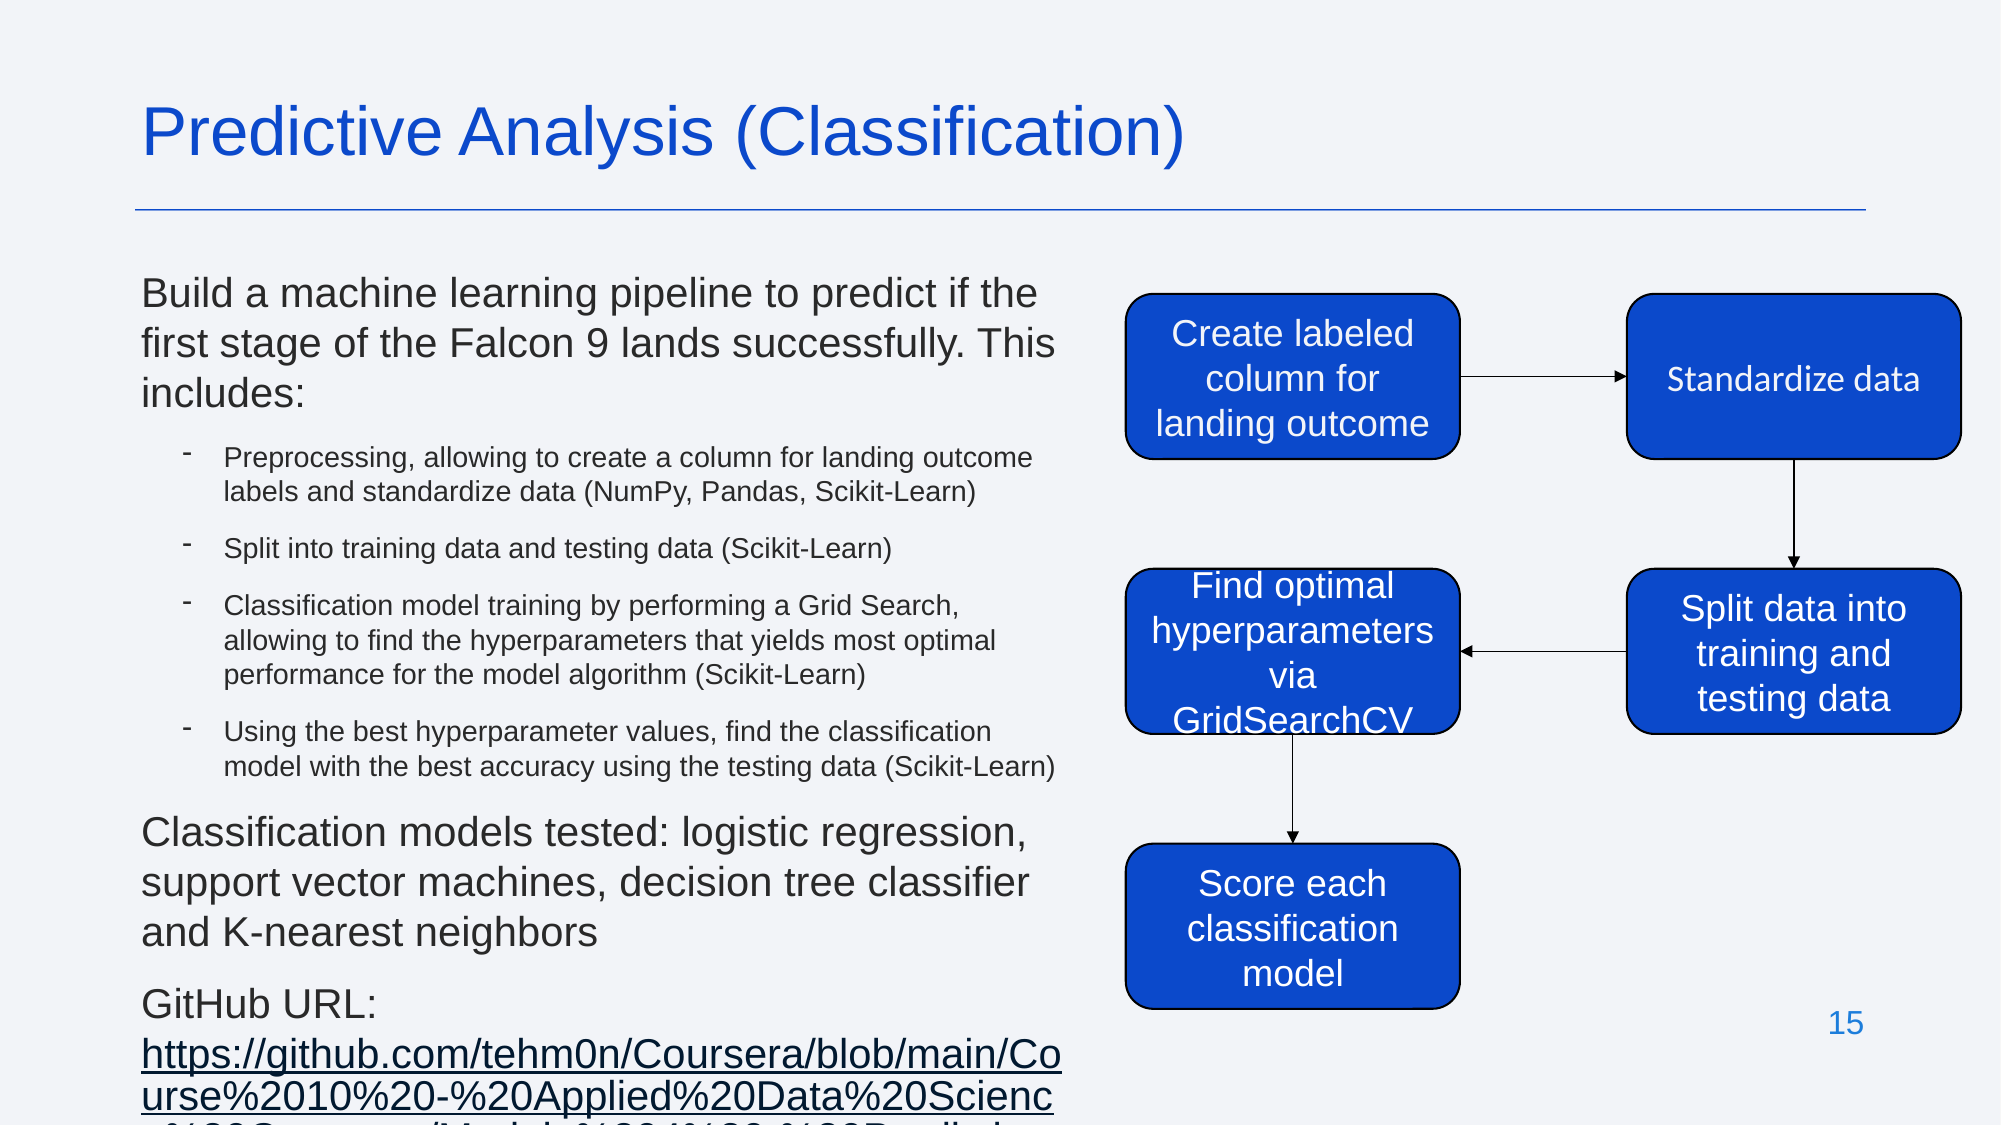

Predictive Analysis (Classification)
Build a machine learning pipeline to predict if the first stage of the Falcon 9 lands successfully. This includes:
Preprocessing, allowing to create a column for landing outcome labels and standardize data (NumPy, Pandas, Scikit-Learn)
Split into training data and testing data (Scikit-Learn)
Classification model training by performing a Grid Search, allowing to find the hyperparameters that yields most optimal performance for the model algorithm (Scikit-Learn)
Using the best hyperparameter values, find the classification model with the best accuracy using the testing data (Scikit-Learn)
Classification models tested: logistic regression, support vector machines, decision tree classifier and K-nearest neighbors
GitHub URL: https://github.com/tehm0n/Coursera/blob/main/Course%2010%20-%20Applied%20Data%20Science%20Capstone/Module%204%20-%20Predictive%20Analysis%20(Classification)/SpaceX_Machine_Learning_Prediction_Part_5.ipynb

Create labeled column for landing outcome
Standardize data
Find optimal hyperparameters via GridSearchCV
Split data into training and testing data
Score each classification model
15